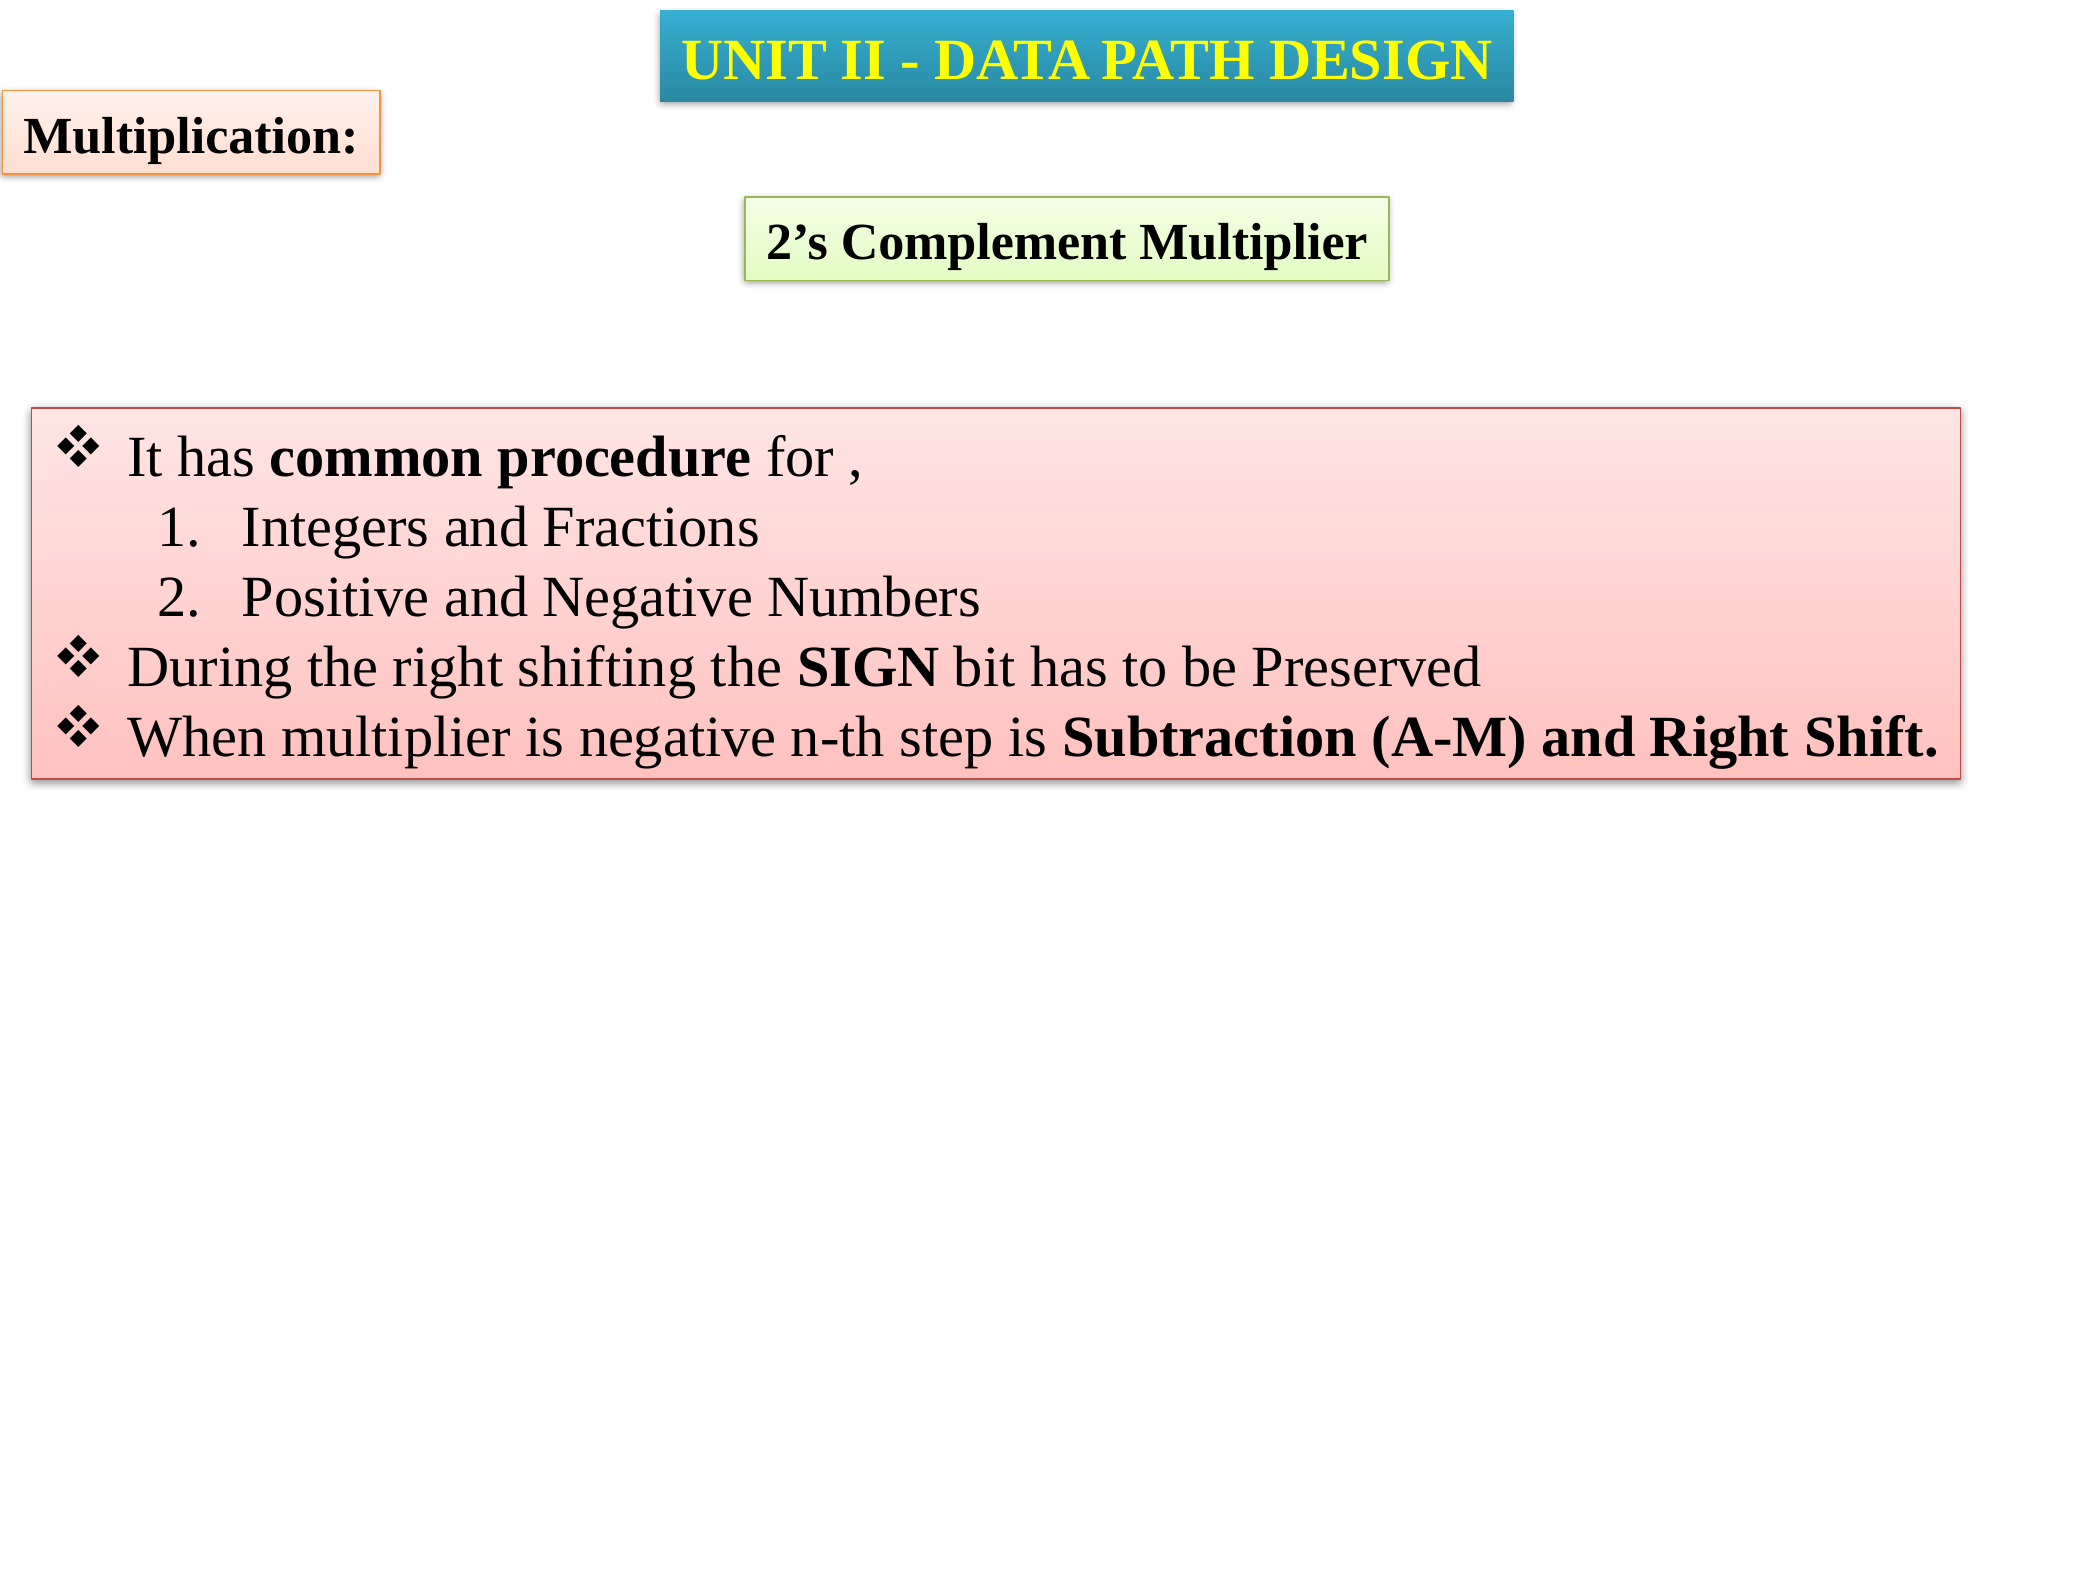

UNIT II - DATA PATH DESIGN
Multiplication:
2’s Complement Multiplier
It has common procedure for ,
Integers and Fractions
Positive and Negative Numbers
During the right shifting the SIGN bit has to be Preserved
When multiplier is negative n-th step is Subtraction (A-M) and Right Shift.